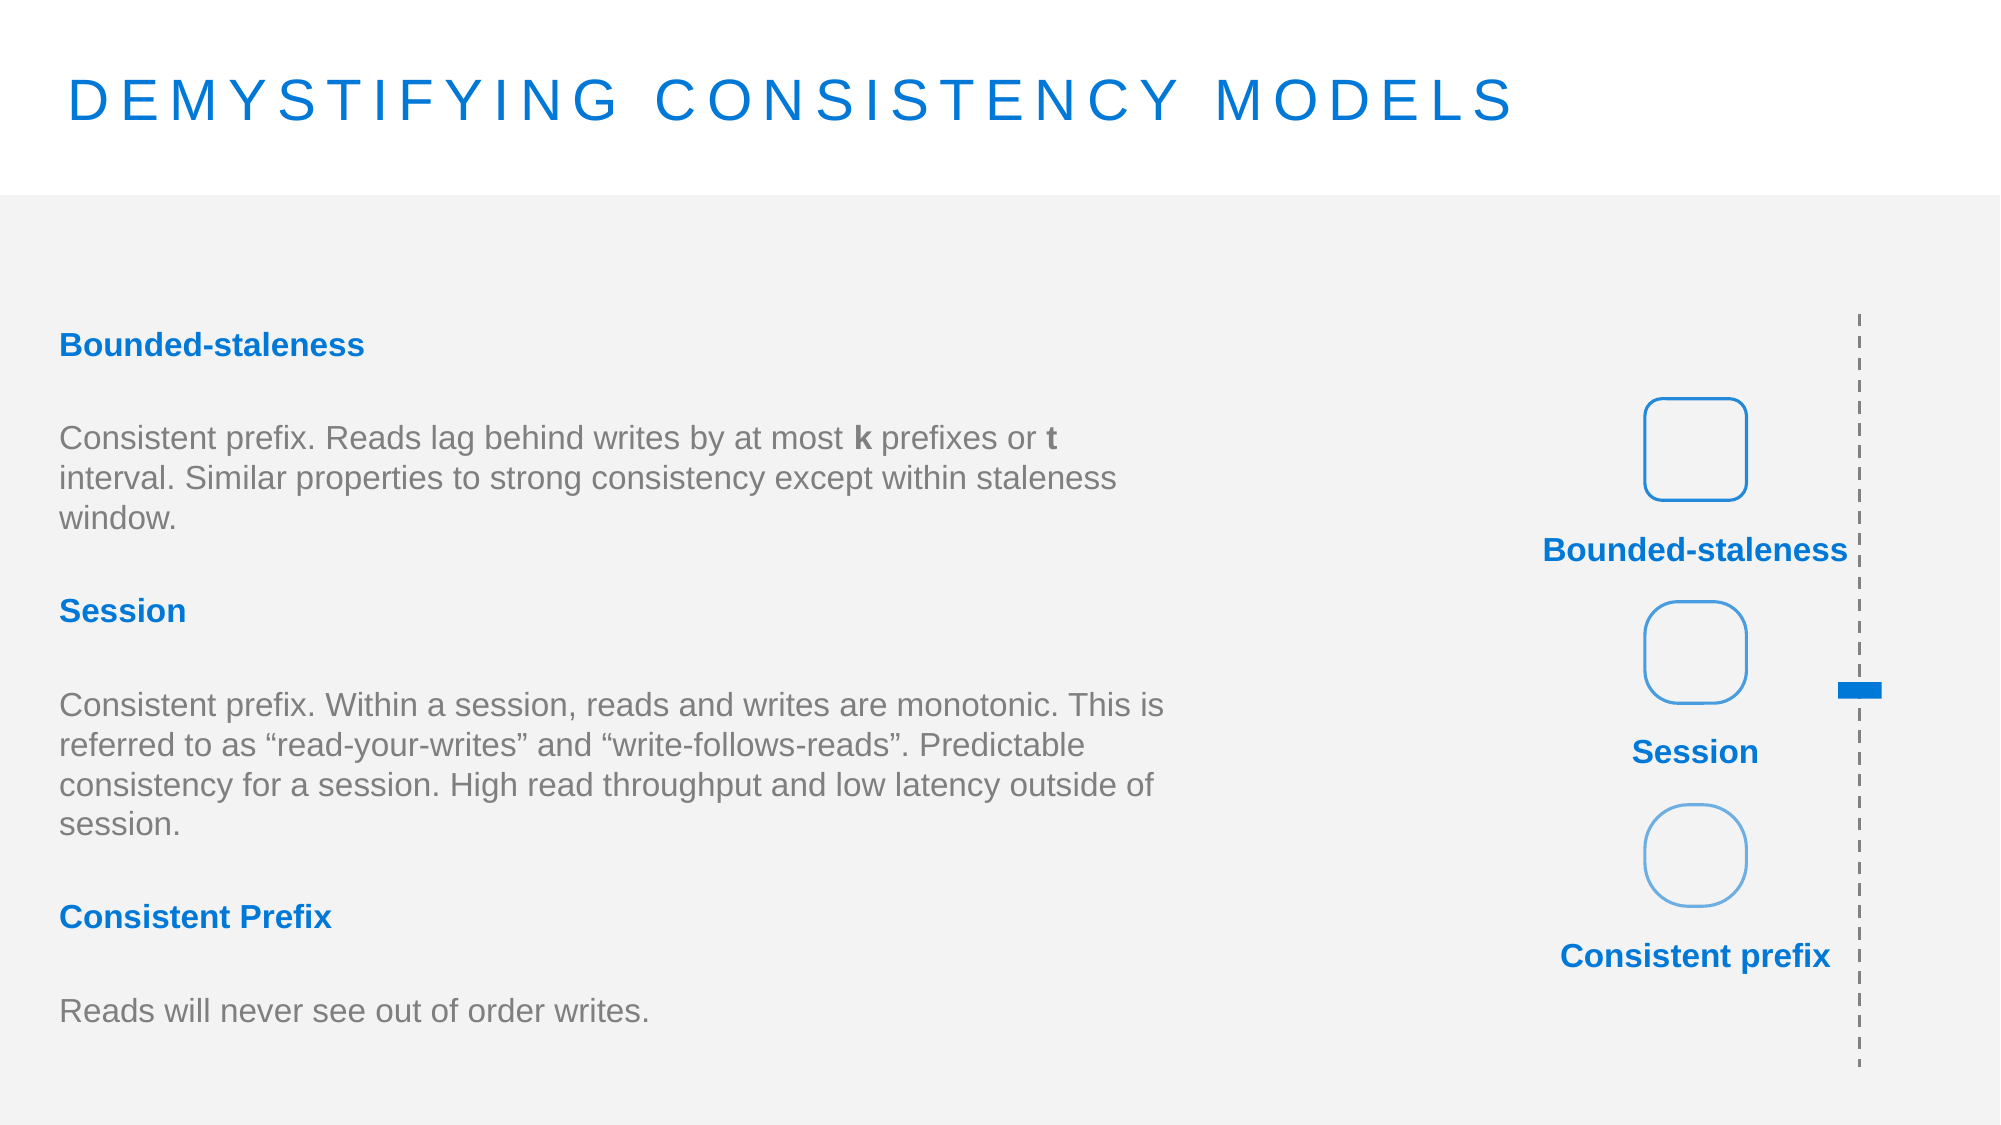

# Demystifying CONSISTENCY MODELS
Bounded-staleness

Consistent prefix. Reads lag behind writes by at most k prefixes or t interval. Similar properties to strong consistency except within staleness window.

Session

Consistent prefix. Within a session, reads and writes are monotonic. This is referred to as “read-your-writes” and “write-follows-reads”. Predictable consistency for a session. High read throughput and low latency outside of session.

Consistent Prefix

Reads will never see out of order writes.

Bounded-staleness

Session

Consistent prefix